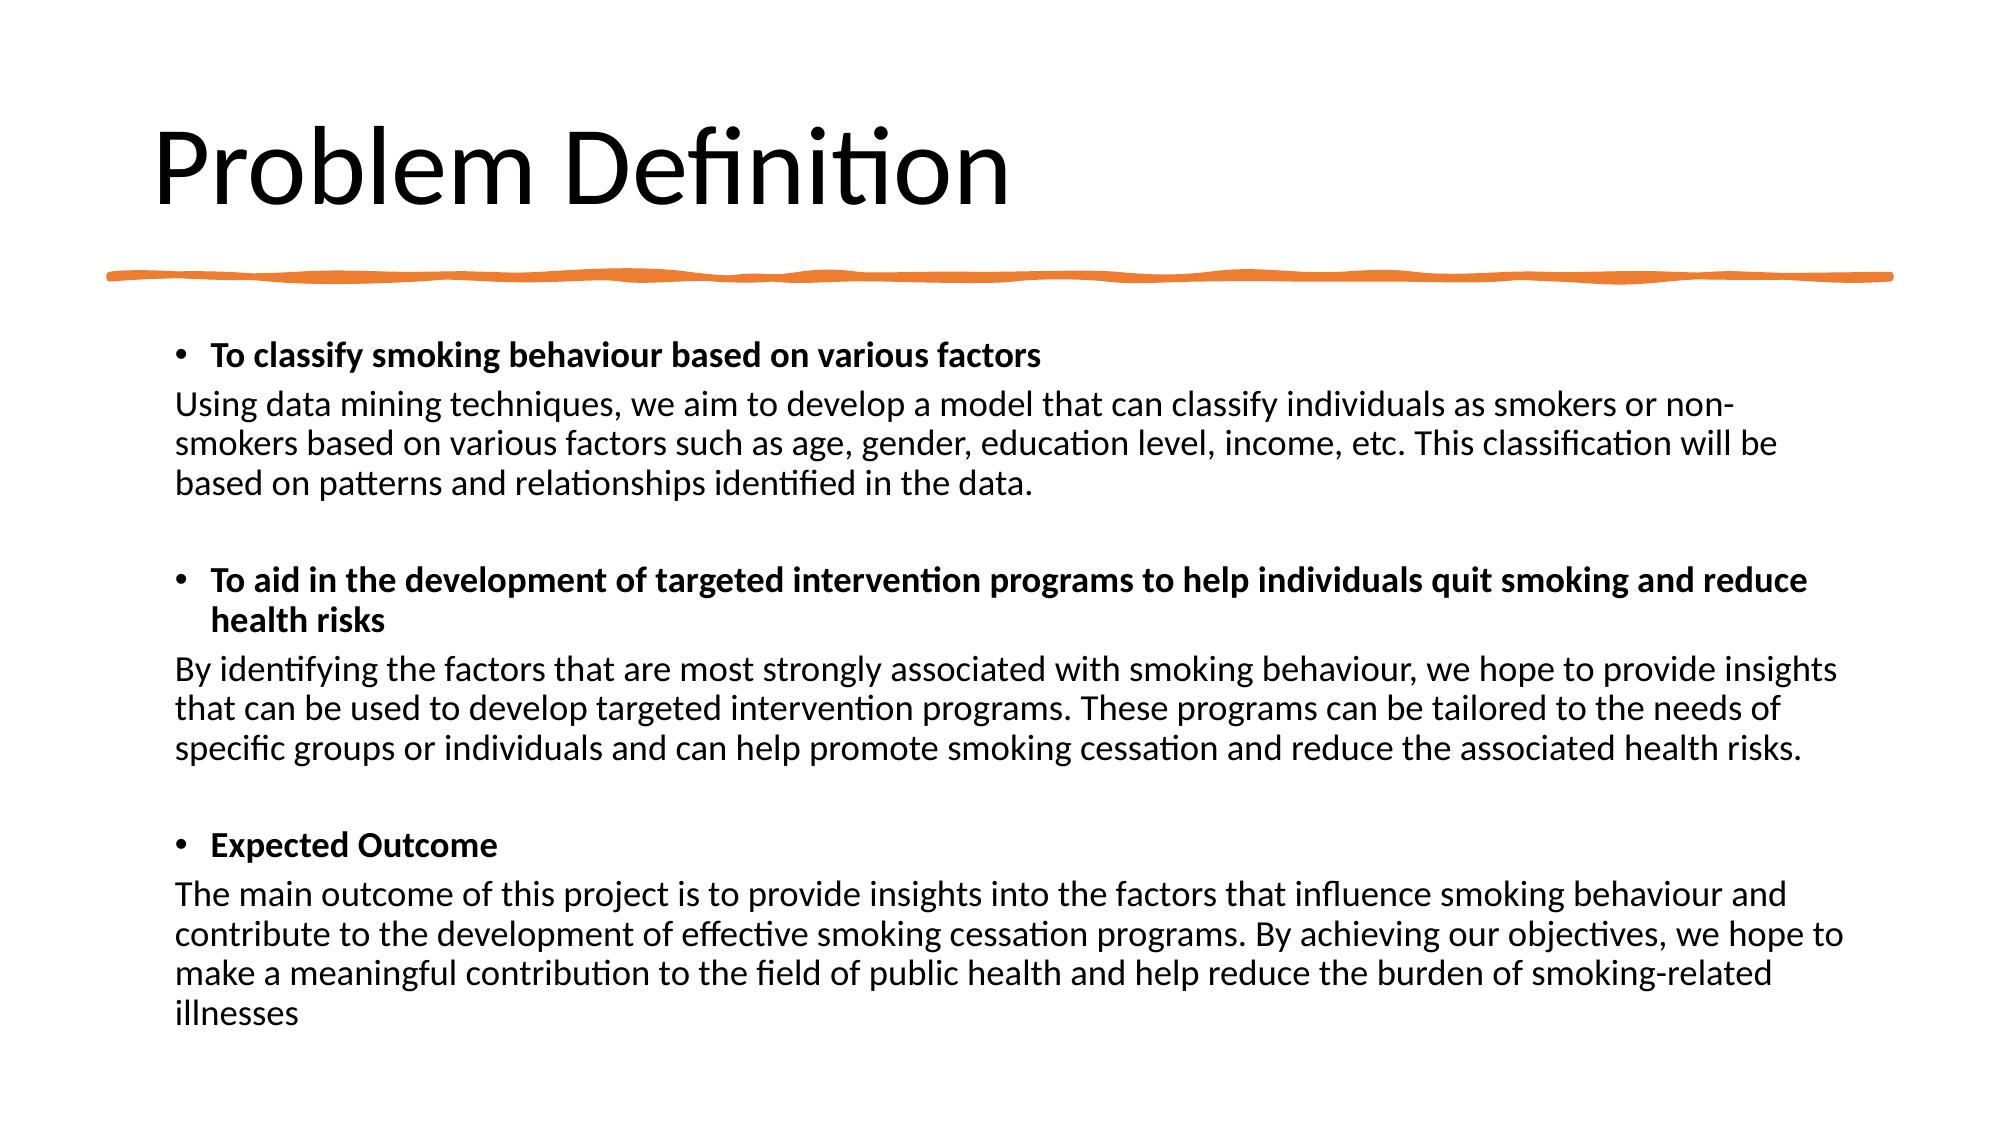

# Problem Definition

To classify smoking behaviour based on various factors
Using data mining techniques, we aim to develop a model that can classify individuals as smokers or non-smokers based on various factors such as age, gender, education level, income, etc. This classification will be based on patterns and relationships identified in the data.

To aid in the development of targeted intervention programs to help individuals quit smoking and reduce health risks
By identifying the factors that are most strongly associated with smoking behaviour, we hope to provide insights that can be used to develop targeted intervention programs. These programs can be tailored to the needs of specific groups or individuals and can help promote smoking cessation and reduce the associated health risks.

Expected Outcome
The main outcome of this project is to provide insights into the factors that influence smoking behaviour and contribute to the development of effective smoking cessation programs. By achieving our objectives, we hope to make a meaningful contribution to the field of public health and help reduce the burden of smoking-related illnesses